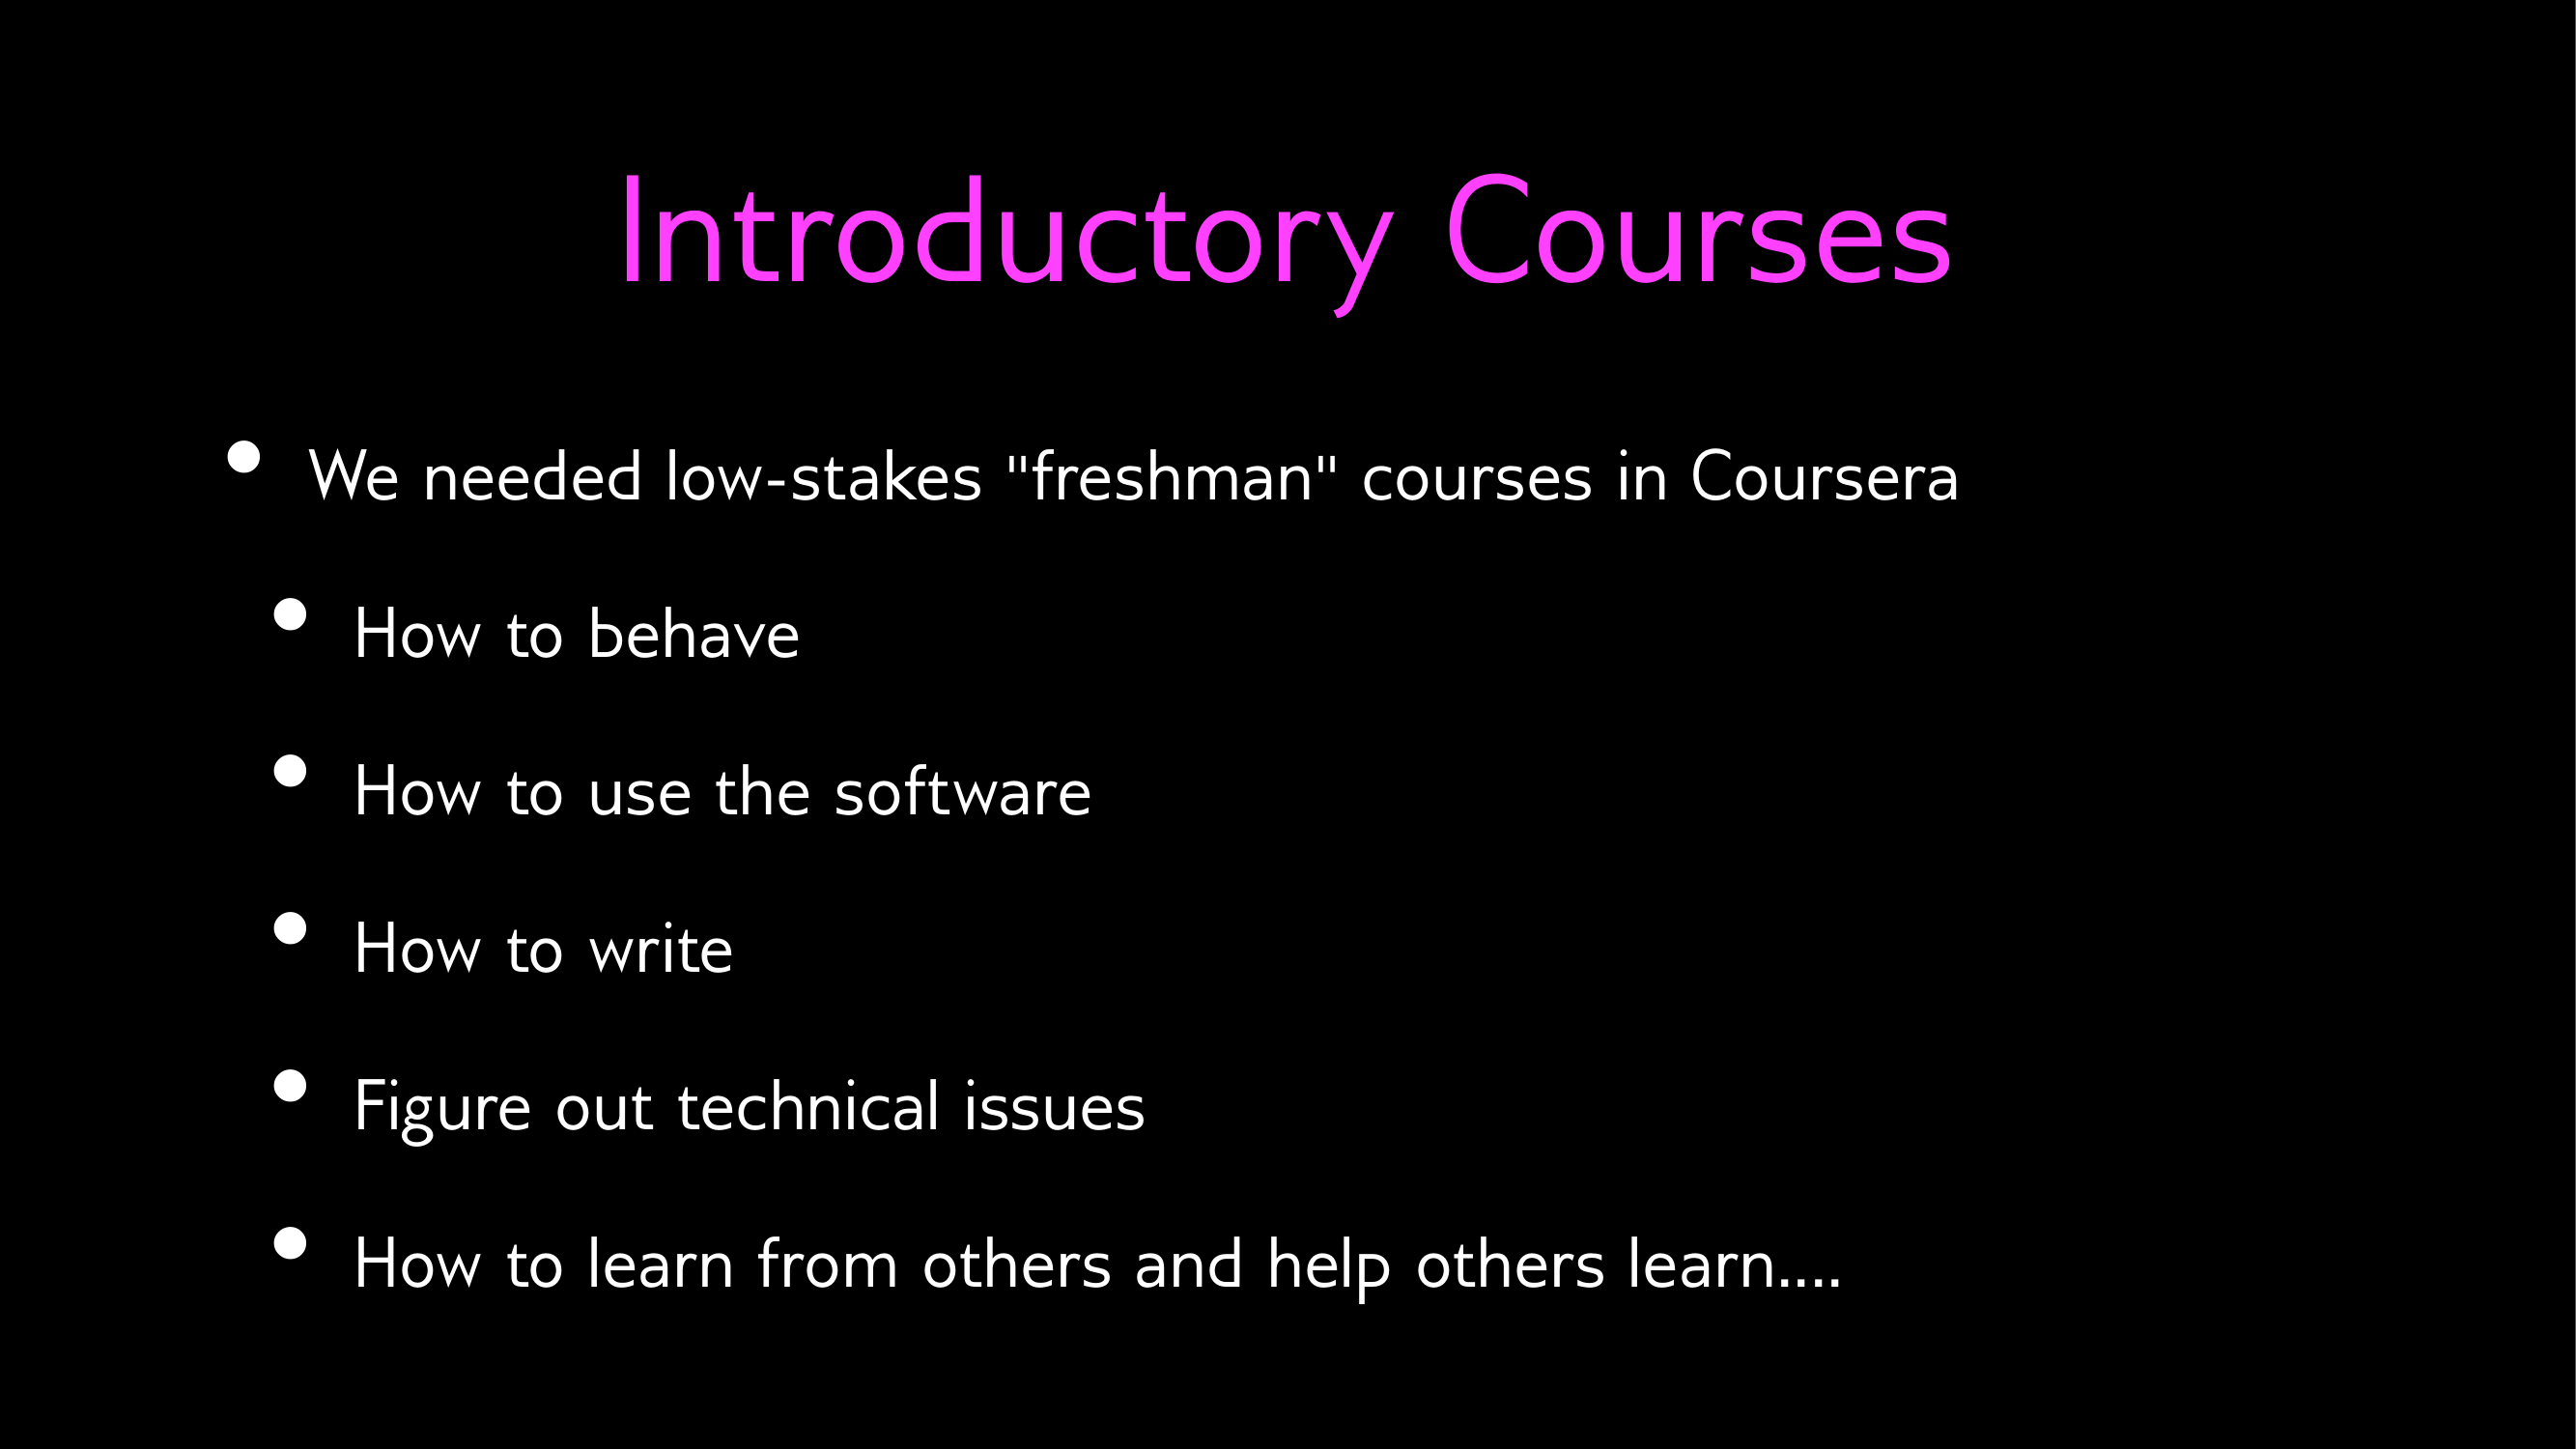

# Introductory Courses
We needed low-stakes "freshman" courses in Coursera
How to behave
How to use the software
How to write
Figure out technical issues
How to learn from others and help others learn....